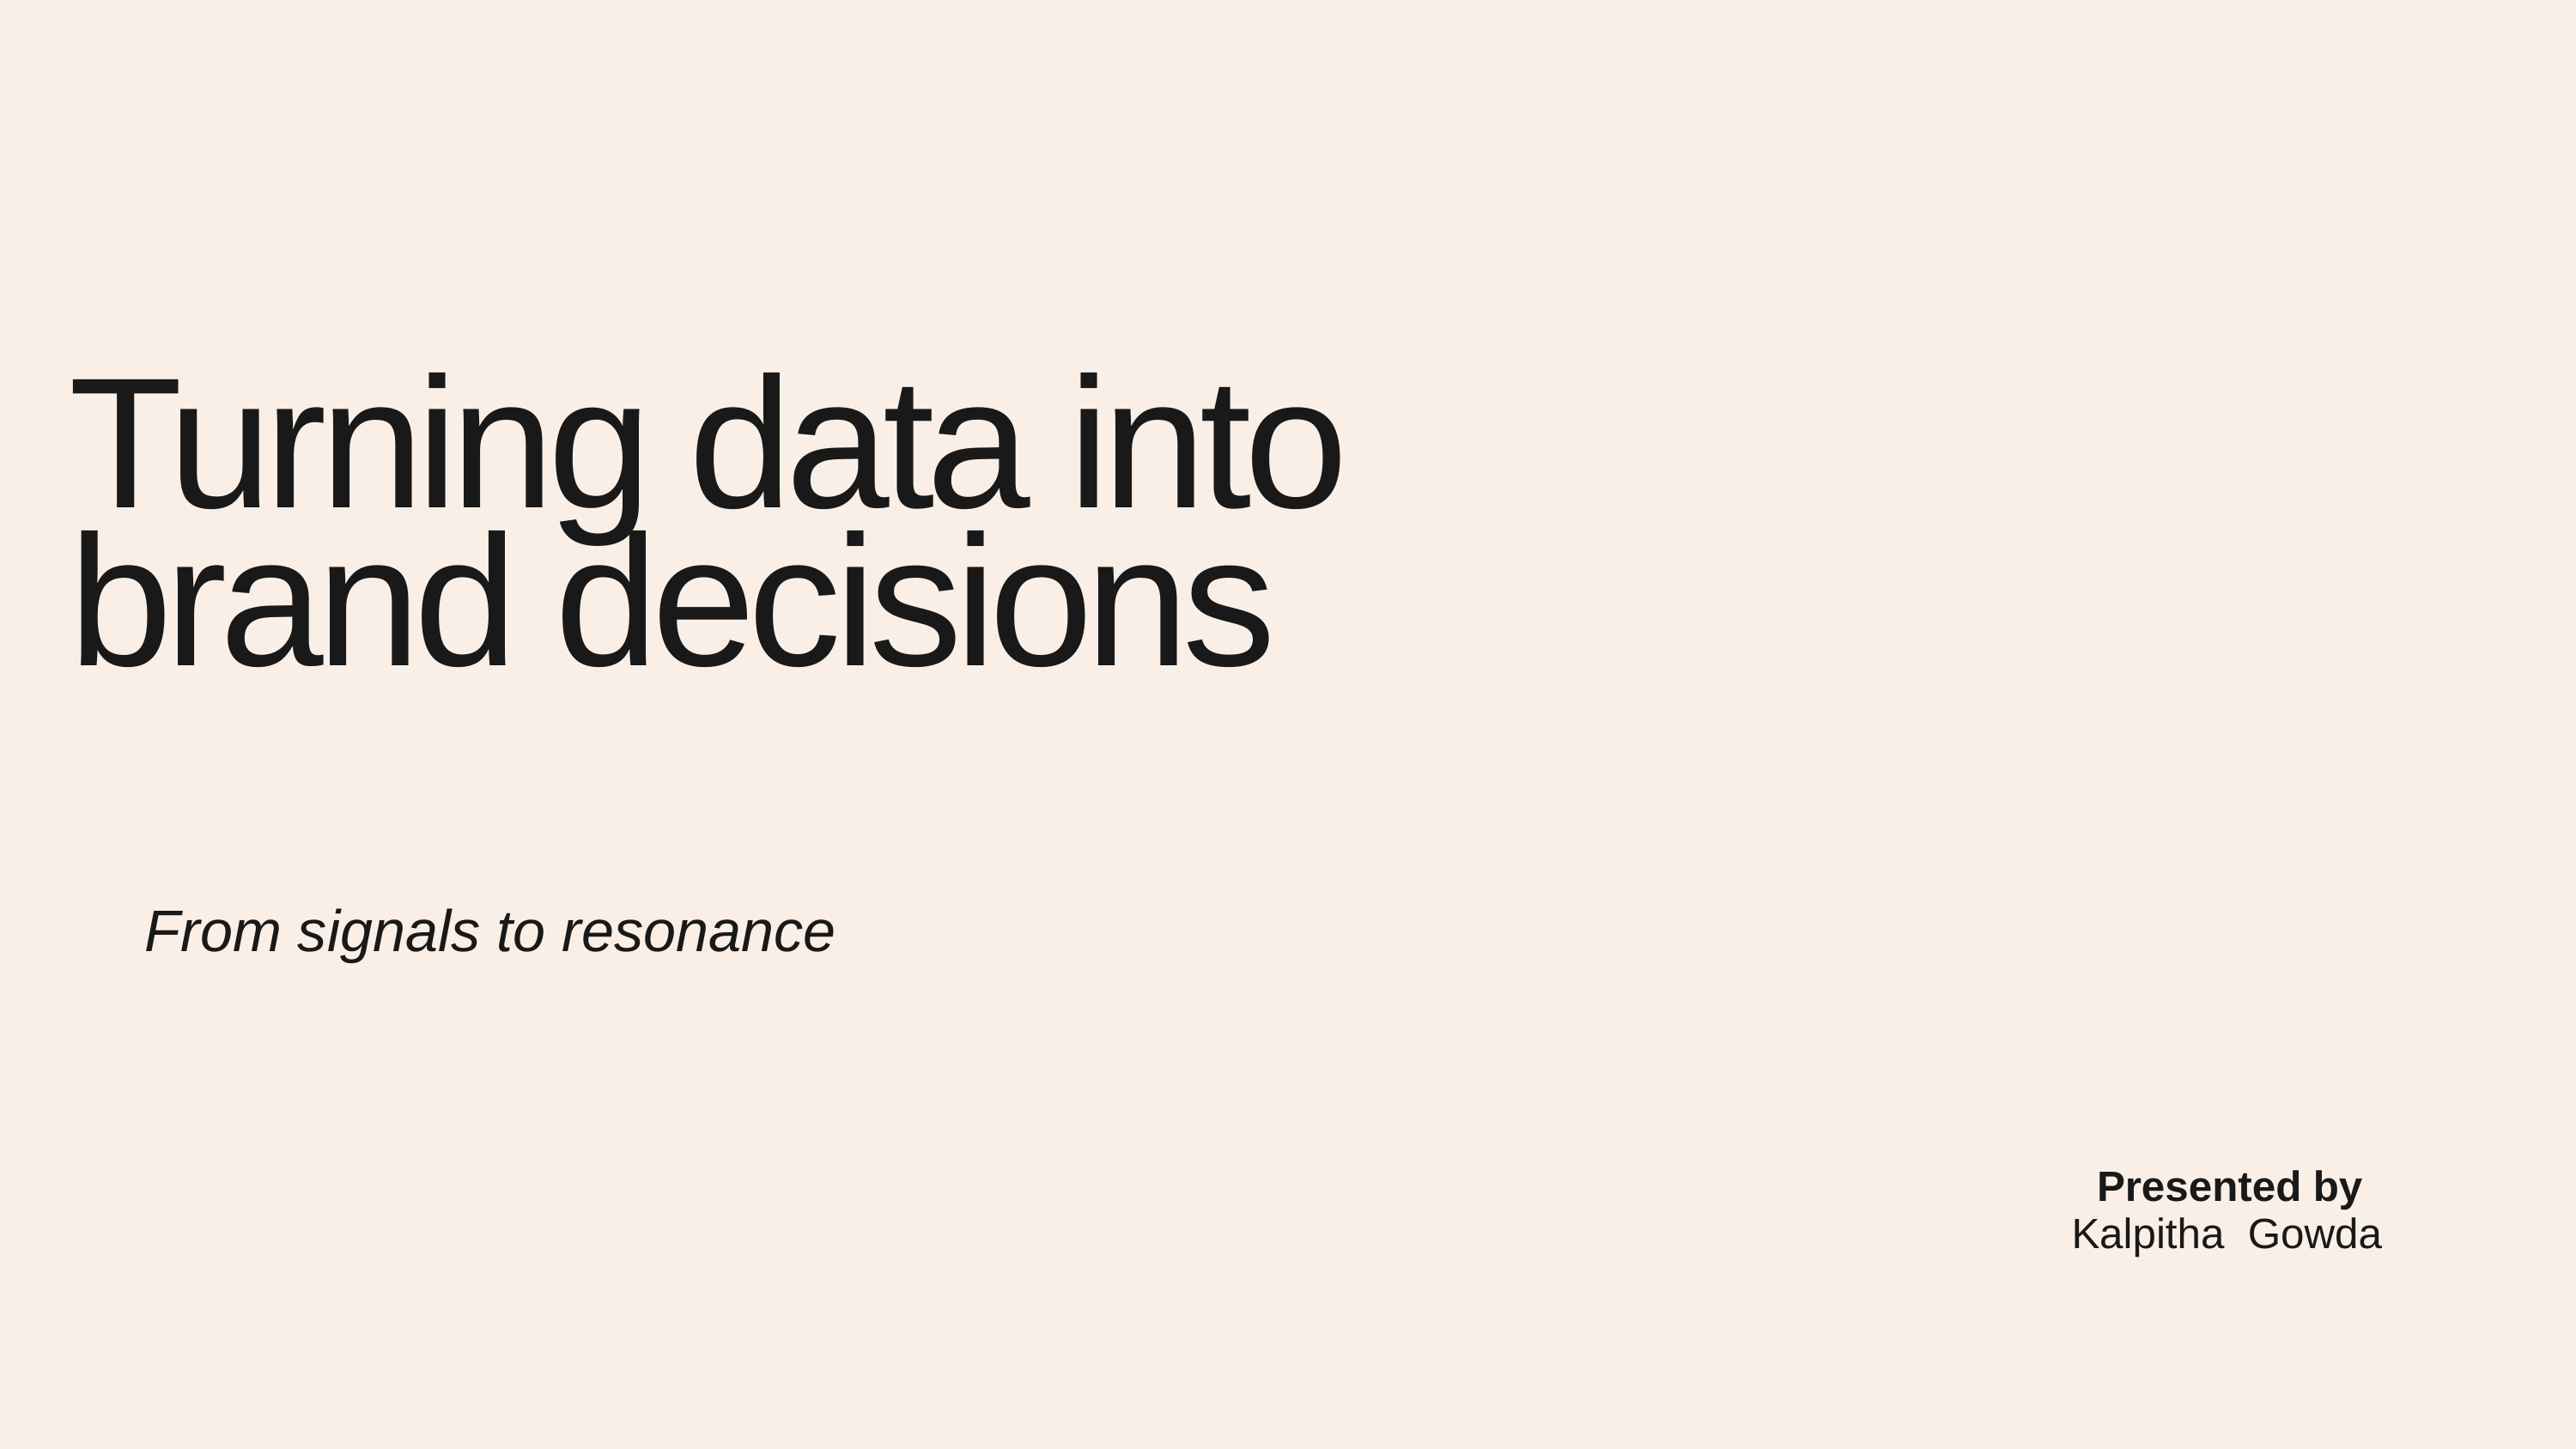

Turning data into brand decisions
From signals to resonance
Presented by
Kalpitha  Gowda